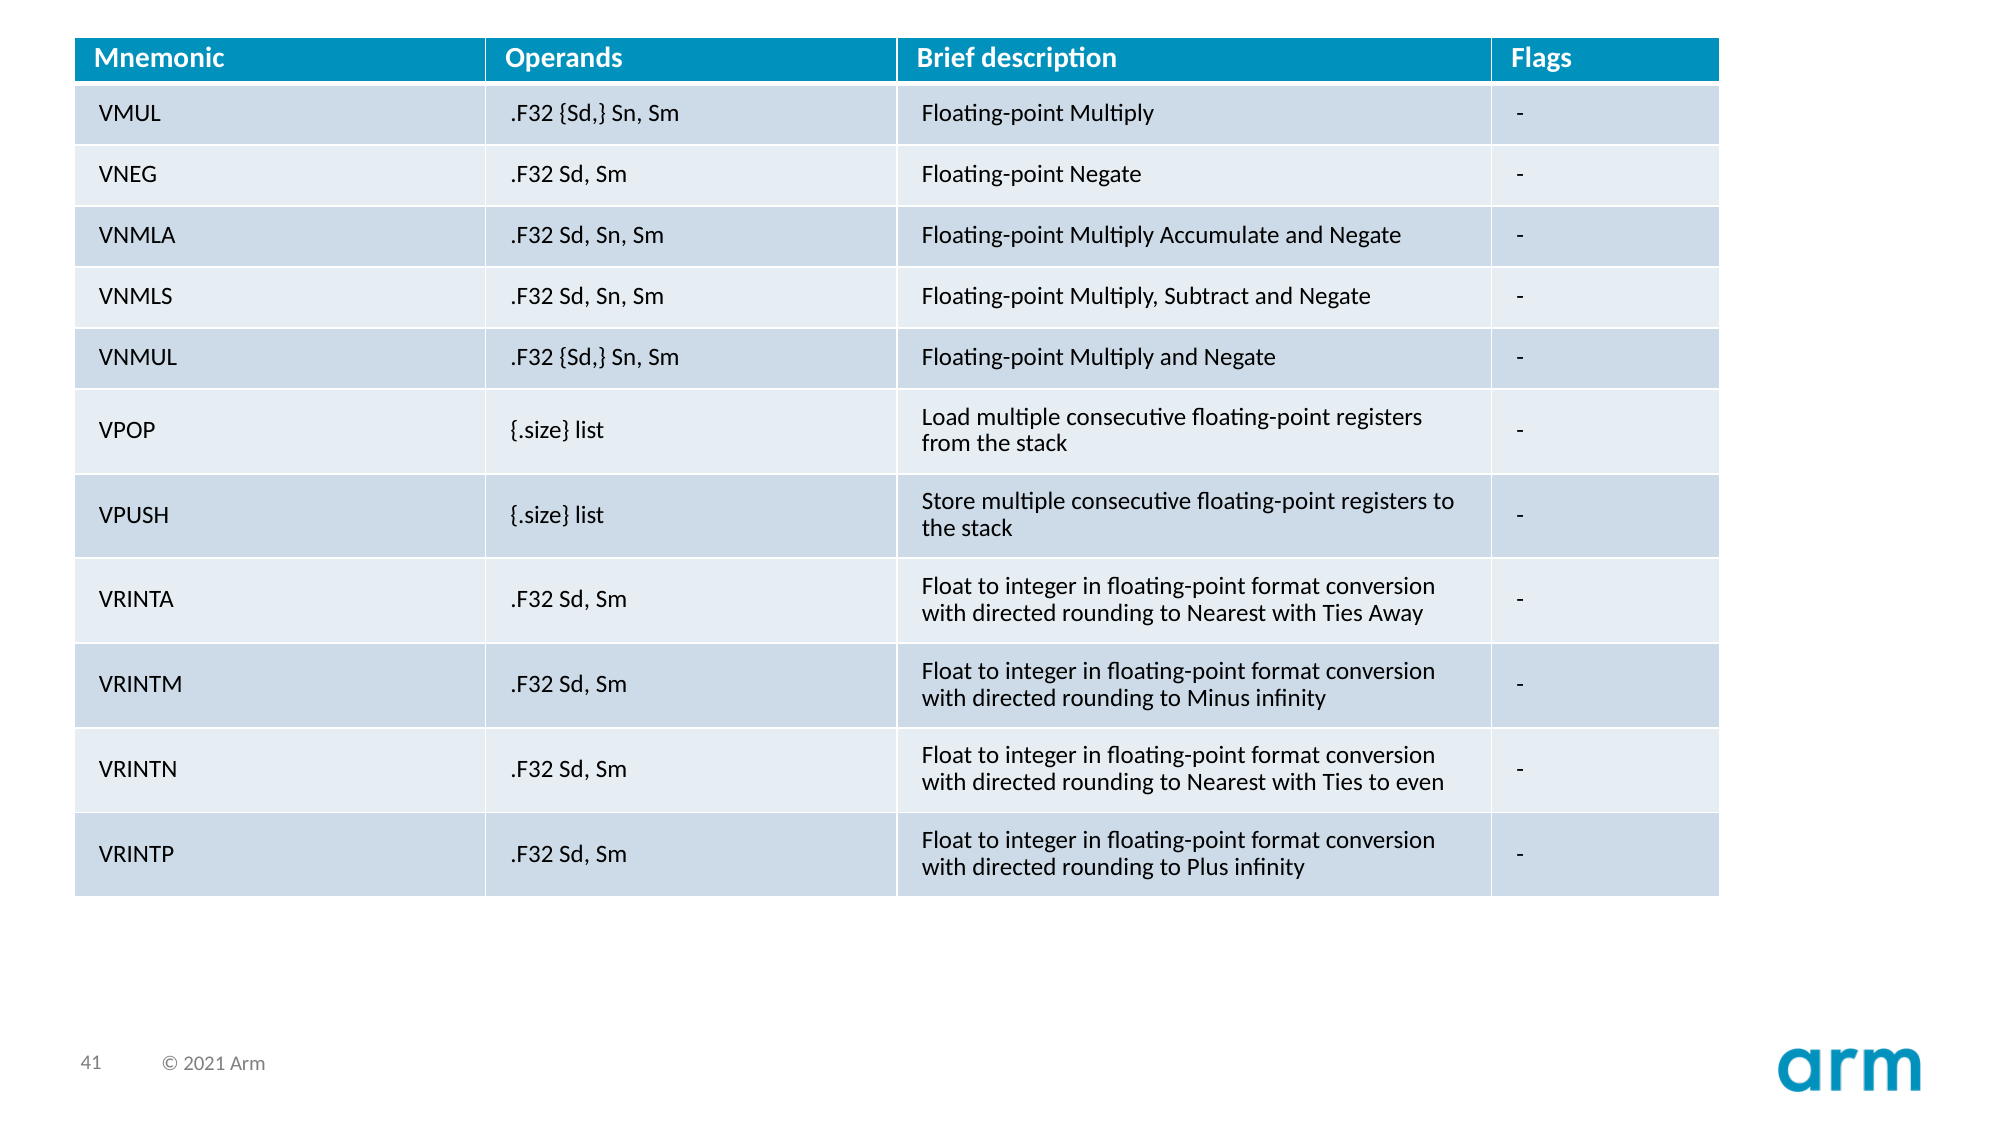

| Mnemonic | Operands | Brief description | Flags |
| --- | --- | --- | --- |
| VMUL | .F32 {Sd,} Sn, Sm | Floating-point Multiply | - |
| VNEG | .F32 Sd, Sm | Floating-point Negate | - |
| VNMLA | .F32 Sd, Sn, Sm | Floating-point Multiply Accumulate and Negate | - |
| VNMLS | .F32 Sd, Sn, Sm | Floating-point Multiply, Subtract and Negate | - |
| VNMUL | .F32 {Sd,} Sn, Sm | Floating-point Multiply and Negate | - |
| VPOP | {.size} list | Load multiple consecutive floating-point registers from the stack | - |
| VPUSH | {.size} list | Store multiple consecutive floating-point registers to the stack | - |
| VRINTA | .F32 Sd, Sm | Float to integer in floating-point format conversion with directed rounding to Nearest with Ties Away | - |
| VRINTM | .F32 Sd, Sm | Float to integer in floating-point format conversion with directed rounding to Minus infinity | - |
| VRINTN | .F32 Sd, Sm | Float to integer in floating-point format conversion with directed rounding to Nearest with Ties to even | - |
| VRINTP | .F32 Sd, Sm | Float to integer in floating-point format conversion with directed rounding to Plus infinity | - |
# Cortex-M33 instruction set